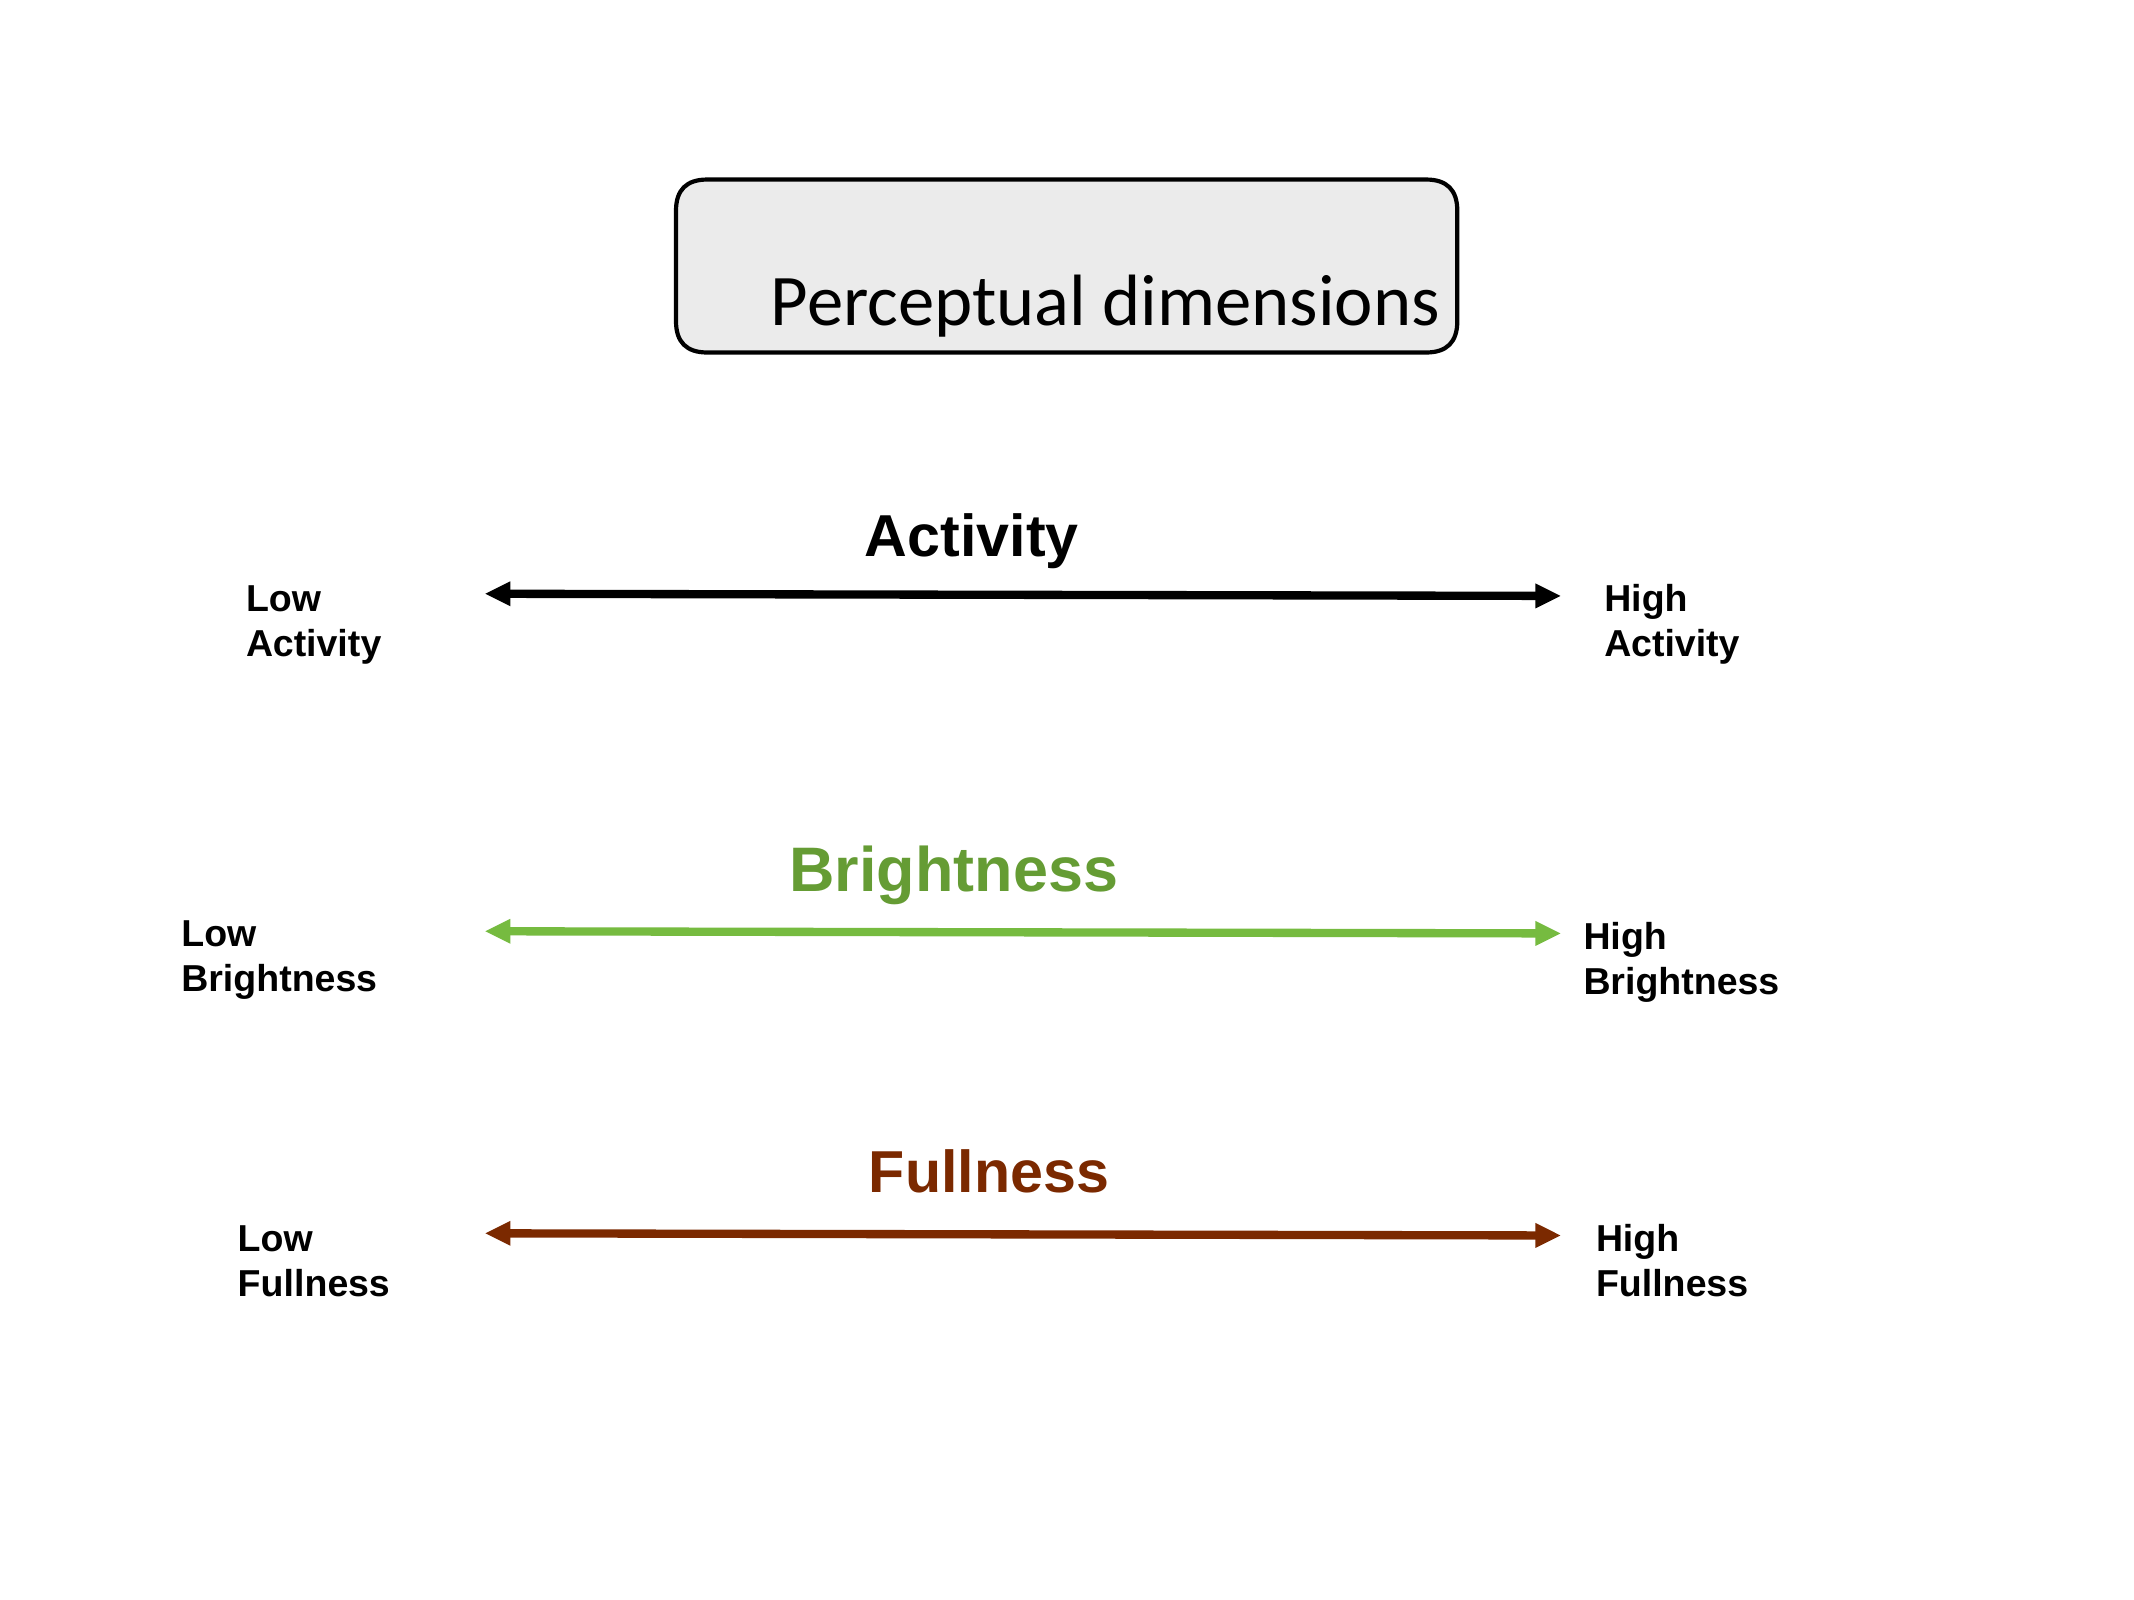

Examples

Perceptual dimensions
Activity
Low Activity
High Activity

Brightness
Low Brightness
High Brightness

Fullness
Low Fullness
High Fullness